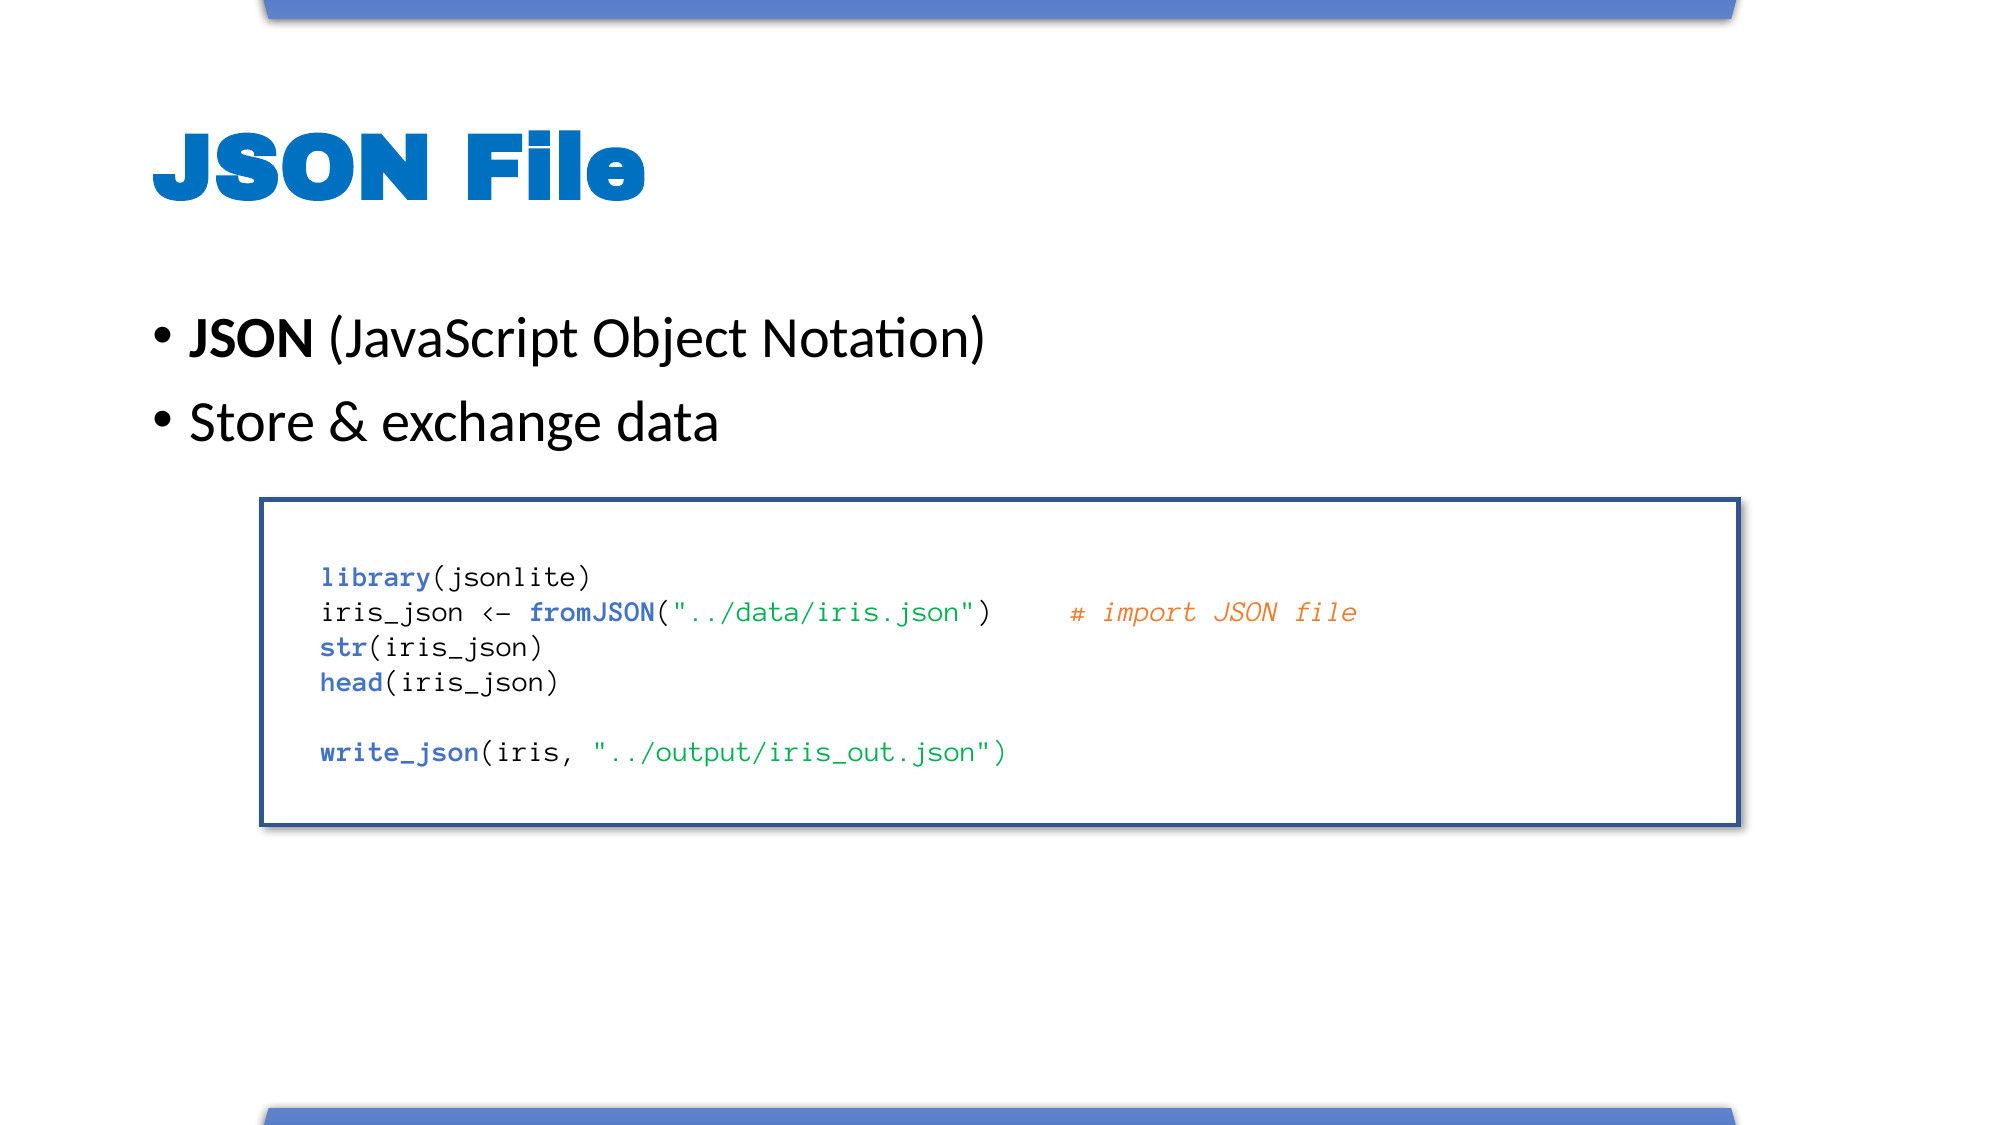

# JSON File
JSON (JavaScript Object Notation)
Store & exchange data
library(jsonlite)
iris_json <- fromJSON("../data/iris.json") 	# import JSON file
str(iris_json)
head(iris_json)

write_json(iris, "../output/iris_out.json")